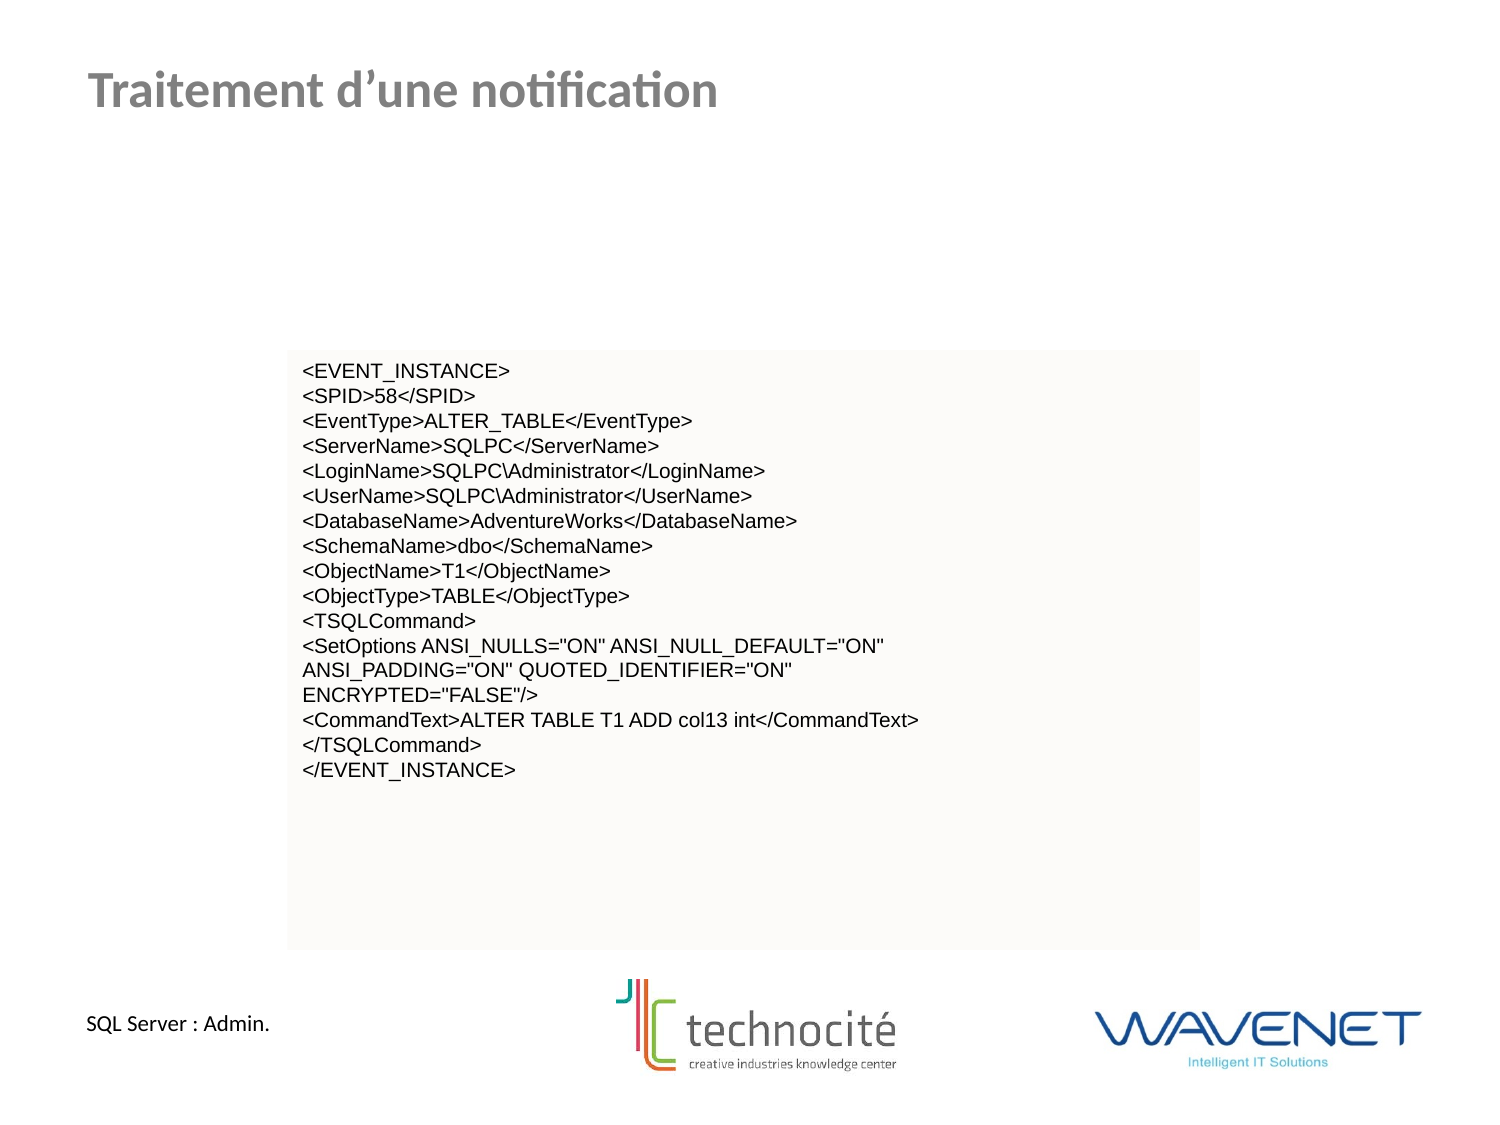

Traitement d’une notification
<EVENT_INSTANCE>
<SPID>58</SPID>
<EventType>ALTER_TABLE</EventType>
<ServerName>SQLPC</ServerName>
<LoginName>SQLPC\Administrator</LoginName>
<UserName>SQLPC\Administrator</UserName>
<DatabaseName>AdventureWorks</DatabaseName>
<SchemaName>dbo</SchemaName>
<ObjectName>T1</ObjectName>
<ObjectType>TABLE</ObjectType>
<TSQLCommand>
<SetOptions ANSI_NULLS="ON" ANSI_NULL_DEFAULT="ON"
ANSI_PADDING="ON" QUOTED_IDENTIFIER="ON"
ENCRYPTED="FALSE"/>
<CommandText>ALTER TABLE T1 ADD col13 int</CommandText>
</TSQLCommand>
</EVENT_INSTANCE>
SQL Server : Admin.